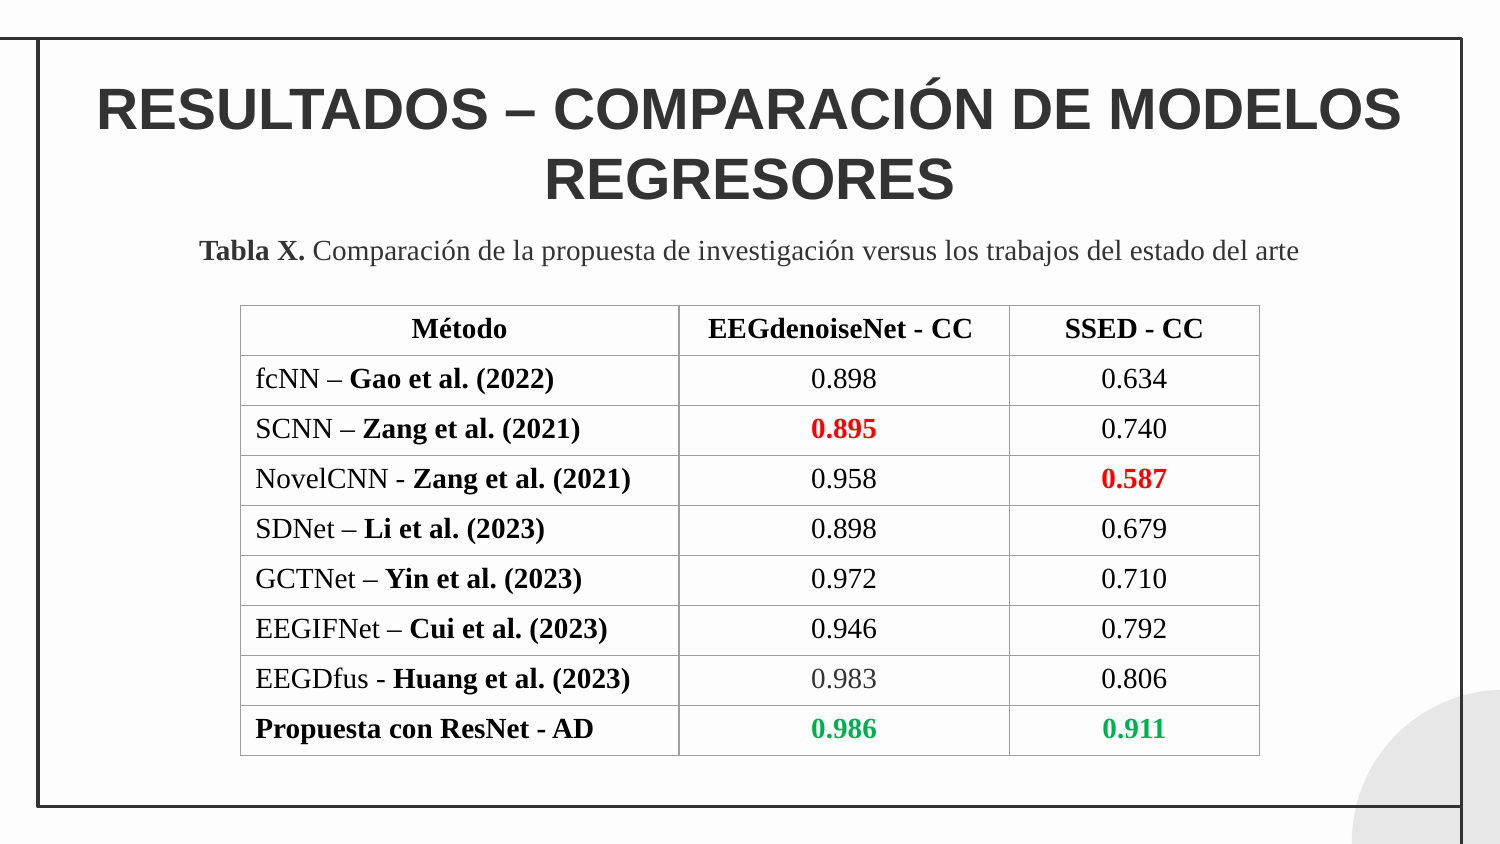

RESULTADOS – COMPARACIÓN DE MODELOS REGRESORES
Tabla X. Comparación de la propuesta de investigación versus los trabajos del estado del arte
| Método | EEGdenoiseNet - CC | SSED - CC |
| --- | --- | --- |
| fcNN – Gao et al. (2022) | 0.898 | 0.634 |
| SCNN – Zang et al. (2021) | 0.895 | 0.740 |
| NovelCNN - Zang et al. (2021) | 0.958 | 0.587 |
| SDNet – Li et al. (2023) | 0.898 | 0.679 |
| GCTNet – Yin et al. (2023) | 0.972 | 0.710 |
| EEGIFNet – Cui et al. (2023) | 0.946 | 0.792 |
| EEGDfus - Huang et al. (2023) | 0.983 | 0.806 |
| Propuesta con ResNet - AD | 0.986 | 0.911 |